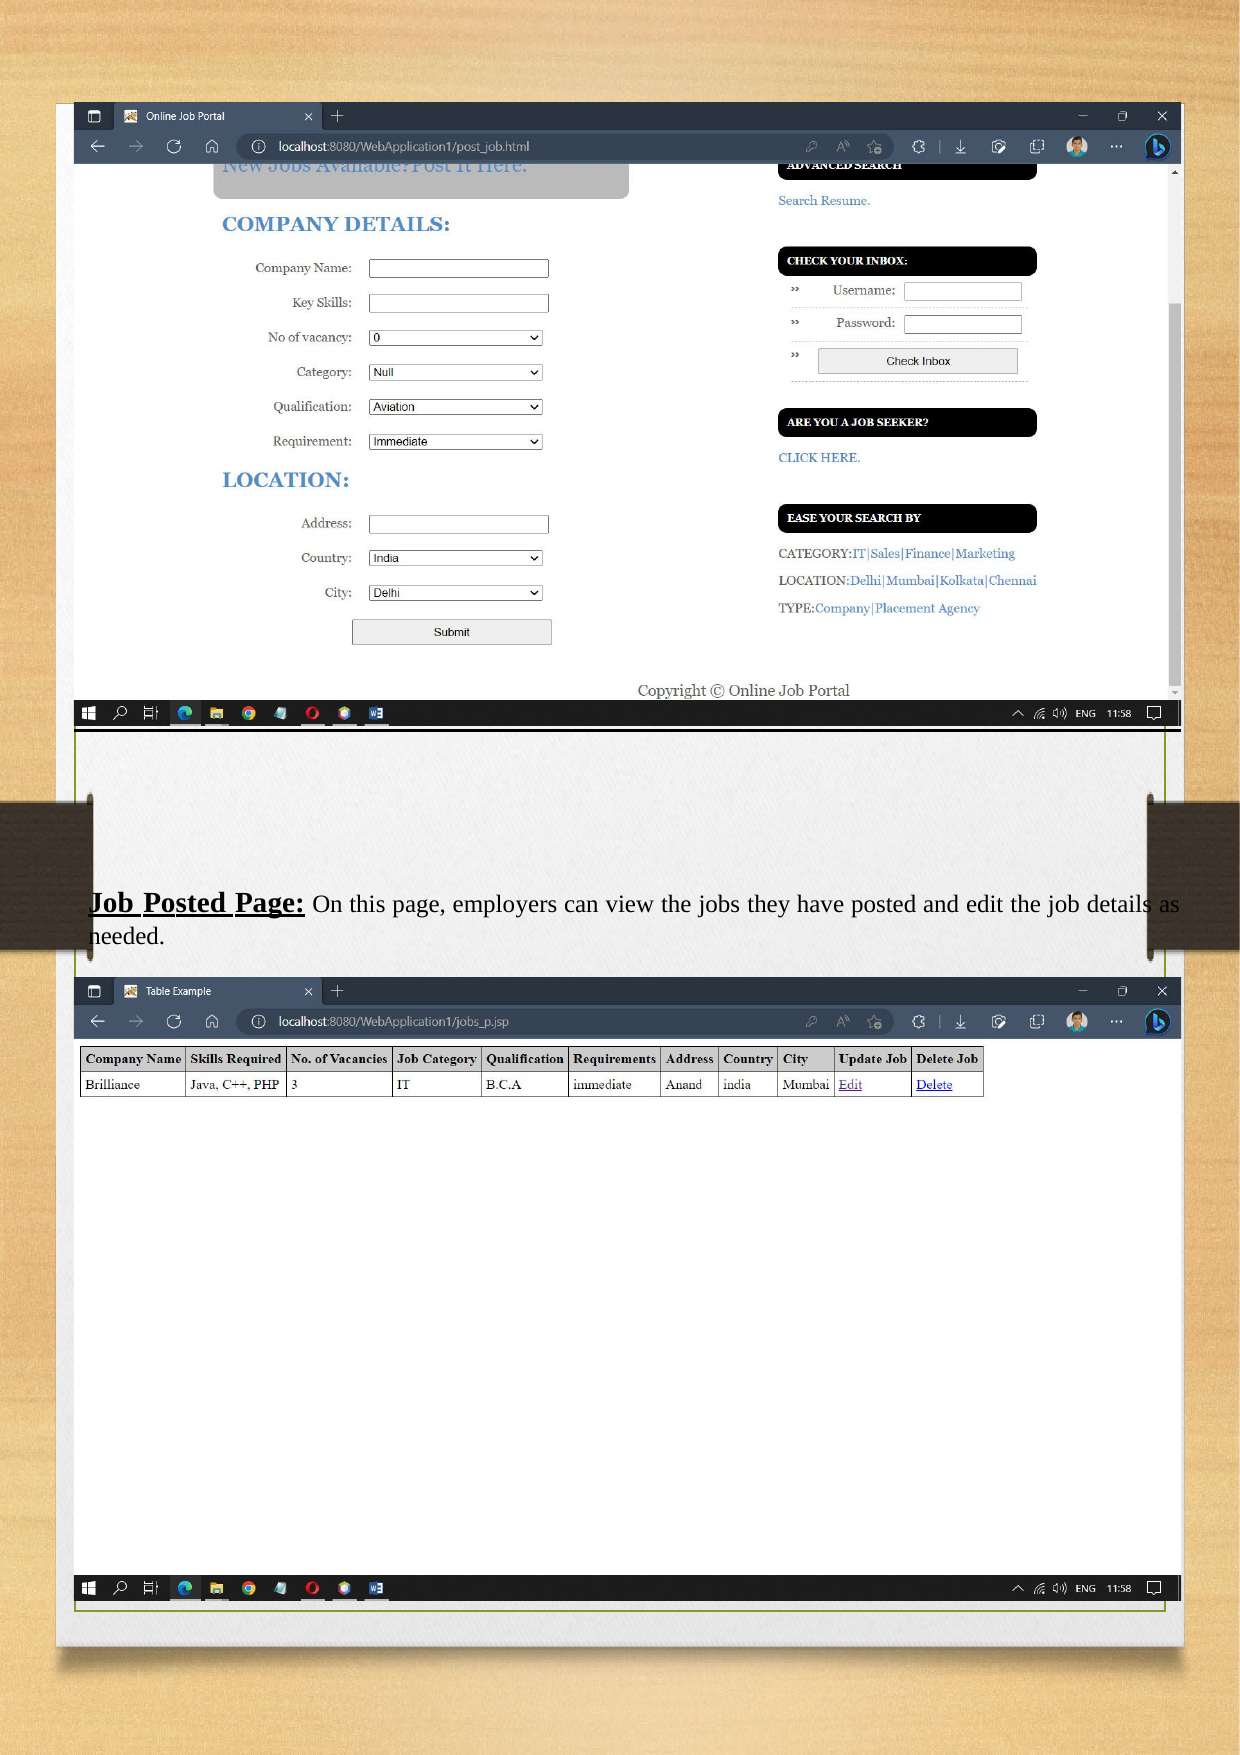

Job Posted Page: On this page, employers can view the jobs they have posted and edit the job details as needed.